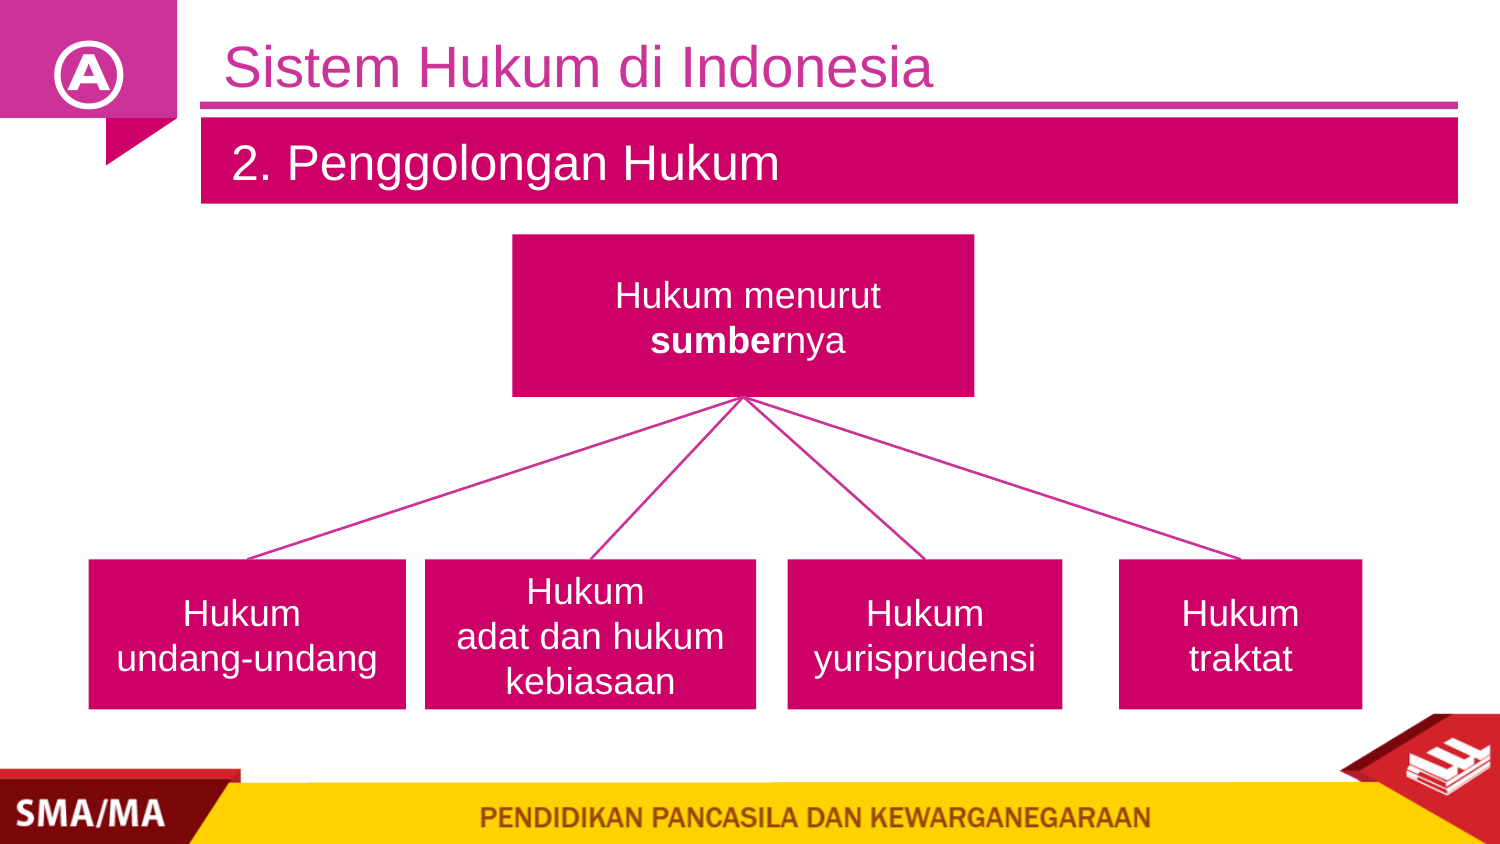

Sistem Hukum di Indonesia
Ⓐ

2. Penggolongan Hukum

Hukum menurut sumbernya
Hukum
adat dan hukum kebiasaan
Hukum yurisprudensi
Hukum traktat
Hukum
undang-undang